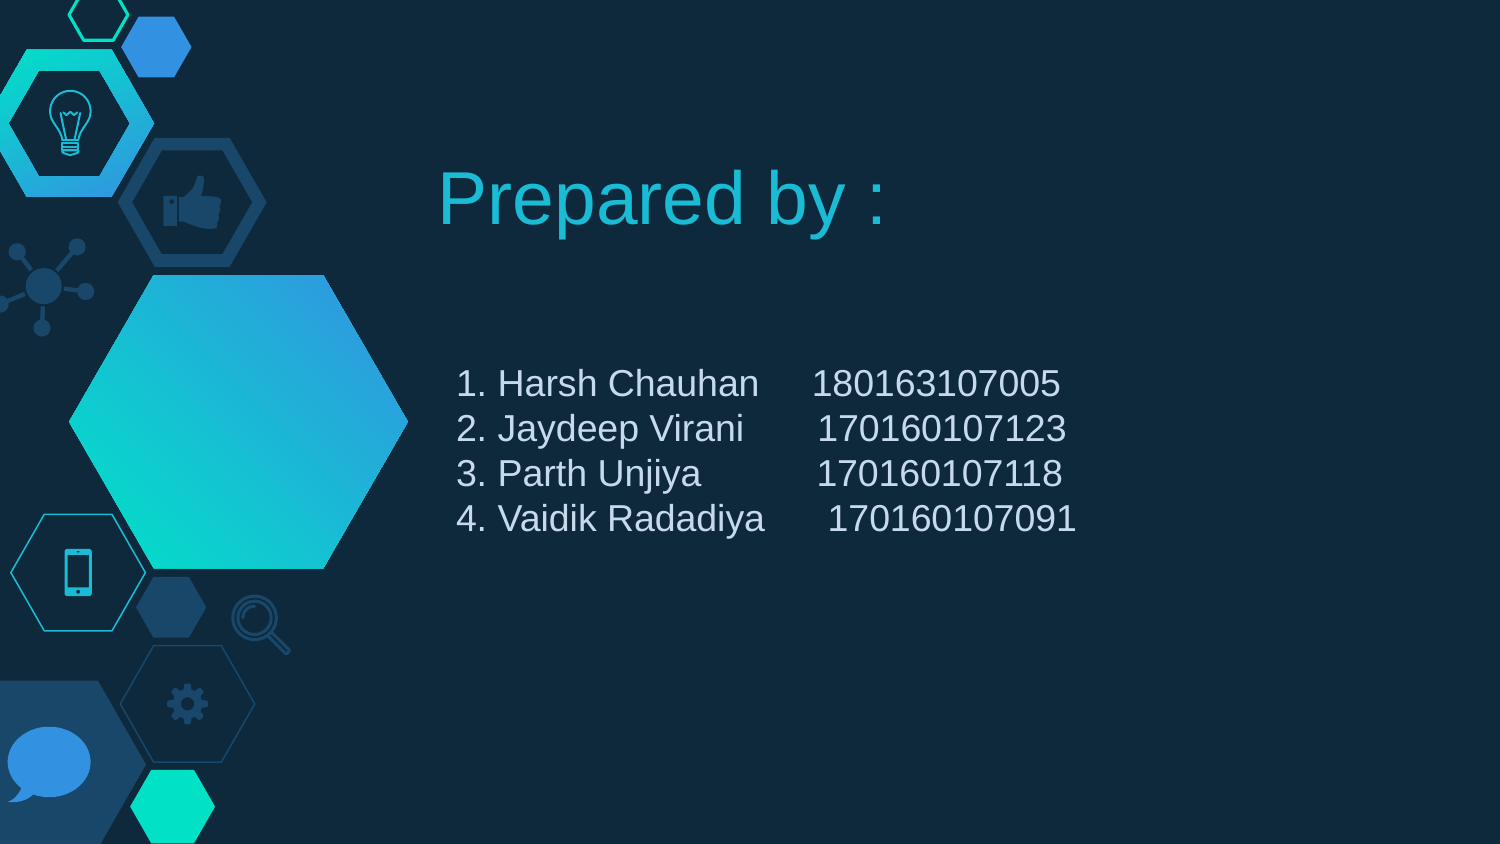

# Prepared by :
1. Harsh Chauhan     180163107005
2. Jaydeep Virani       170160107123
3. Parth Unjiya           170160107118
4. Vaidik Radadiya      170160107091